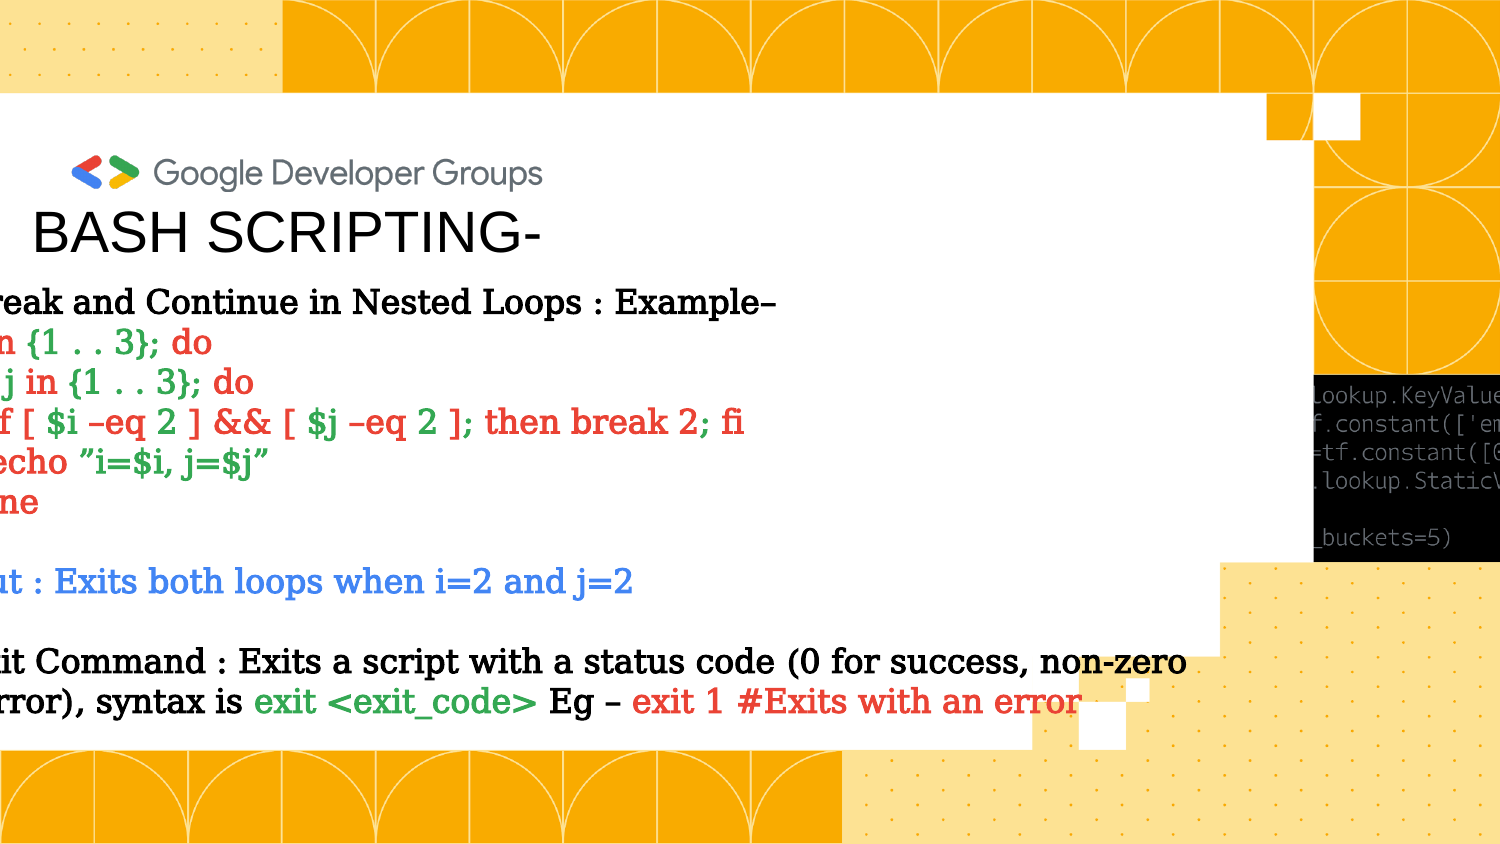

BASH SCRIPTING-
$> Break and Continue in Nested Loops : Example–
for i in {1 . . 3}; do
    for j in {1 . . 3}; do
        if [ $i –eq 2 ] && [ $j –eq 2 ]; then break 2; fi
        echo ”i=$i, j=$j”
     done
done
Output : Exits both loops when i=2 and j=2

$> exit Command : Exits a script with a status code (0 for success, non-zero
For error), syntax is exit <exit_code> Eg – exit 1 #Exits with an error